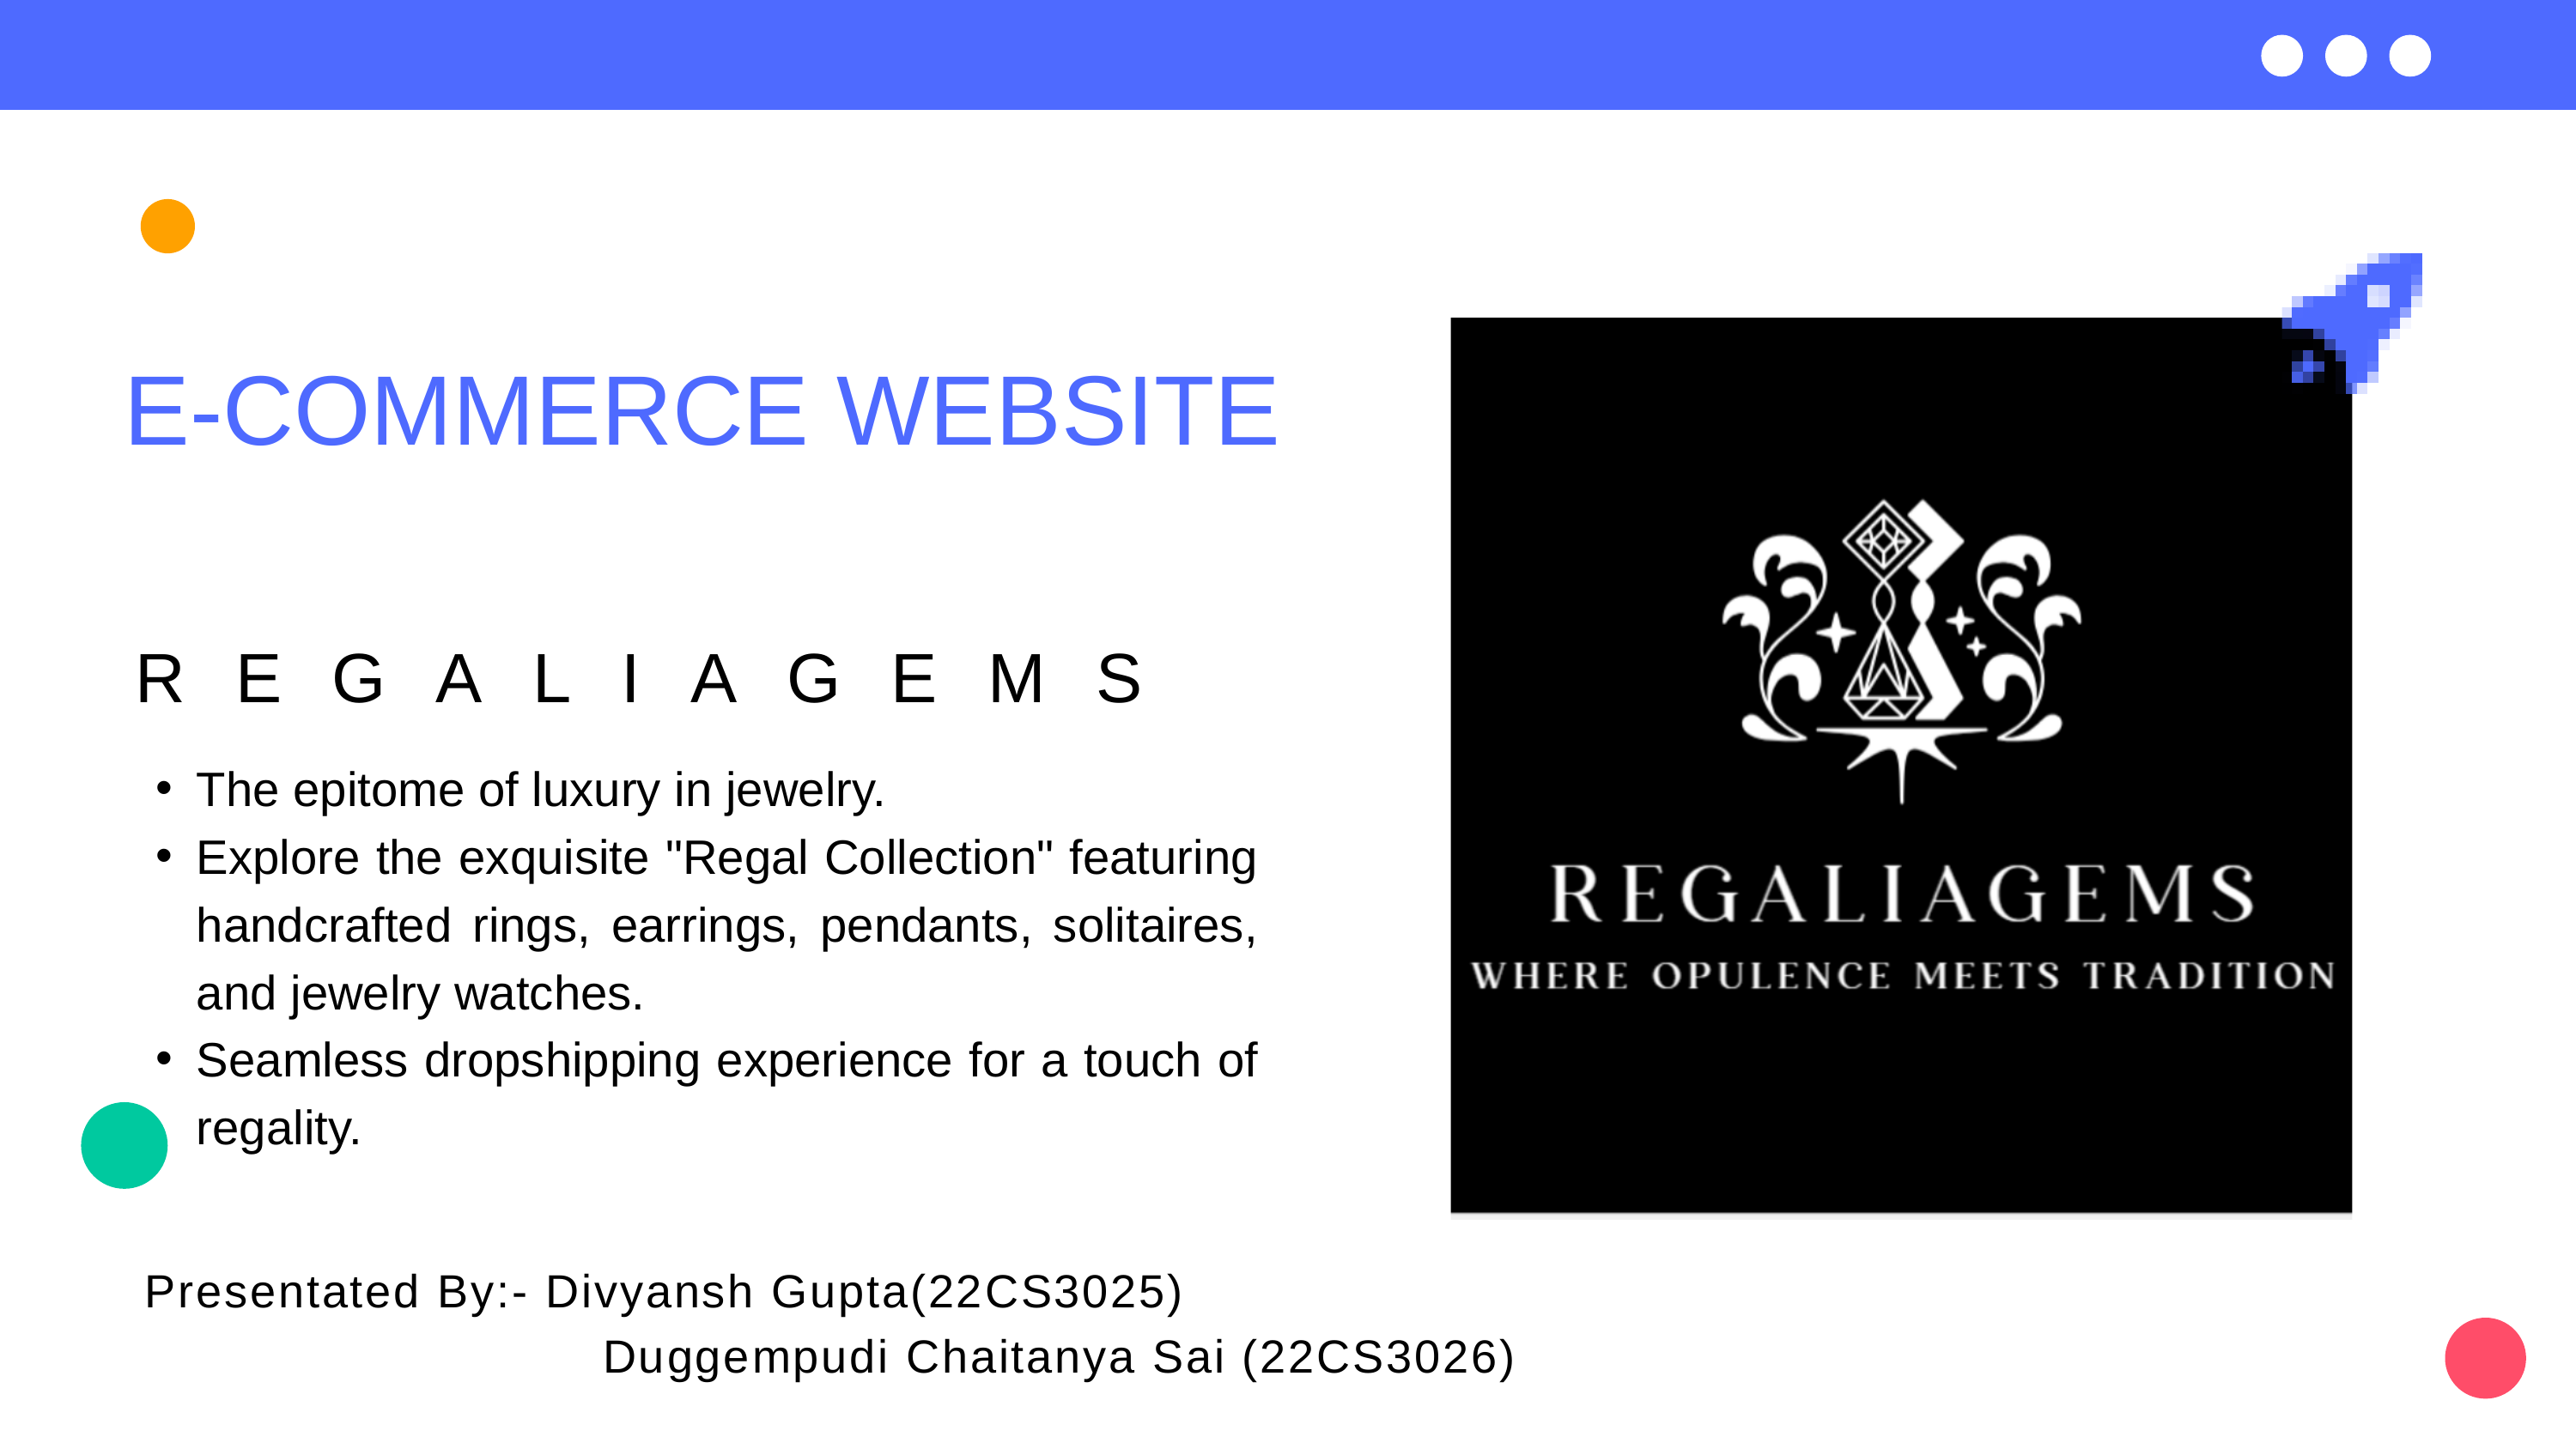

E-COMMERCE WEBSITE
REGALIAGEMS
The epitome of luxury in jewelry.
Explore the exquisite "Regal Collection" featuring handcrafted rings, earrings, pendants, solitaires, and jewelry watches.
Seamless dropshipping experience for a touch of regality.

Presentated By:- Divyansh Gupta(22CS3025)
                              Duggempudi Chaitanya Sai (22CS3026)